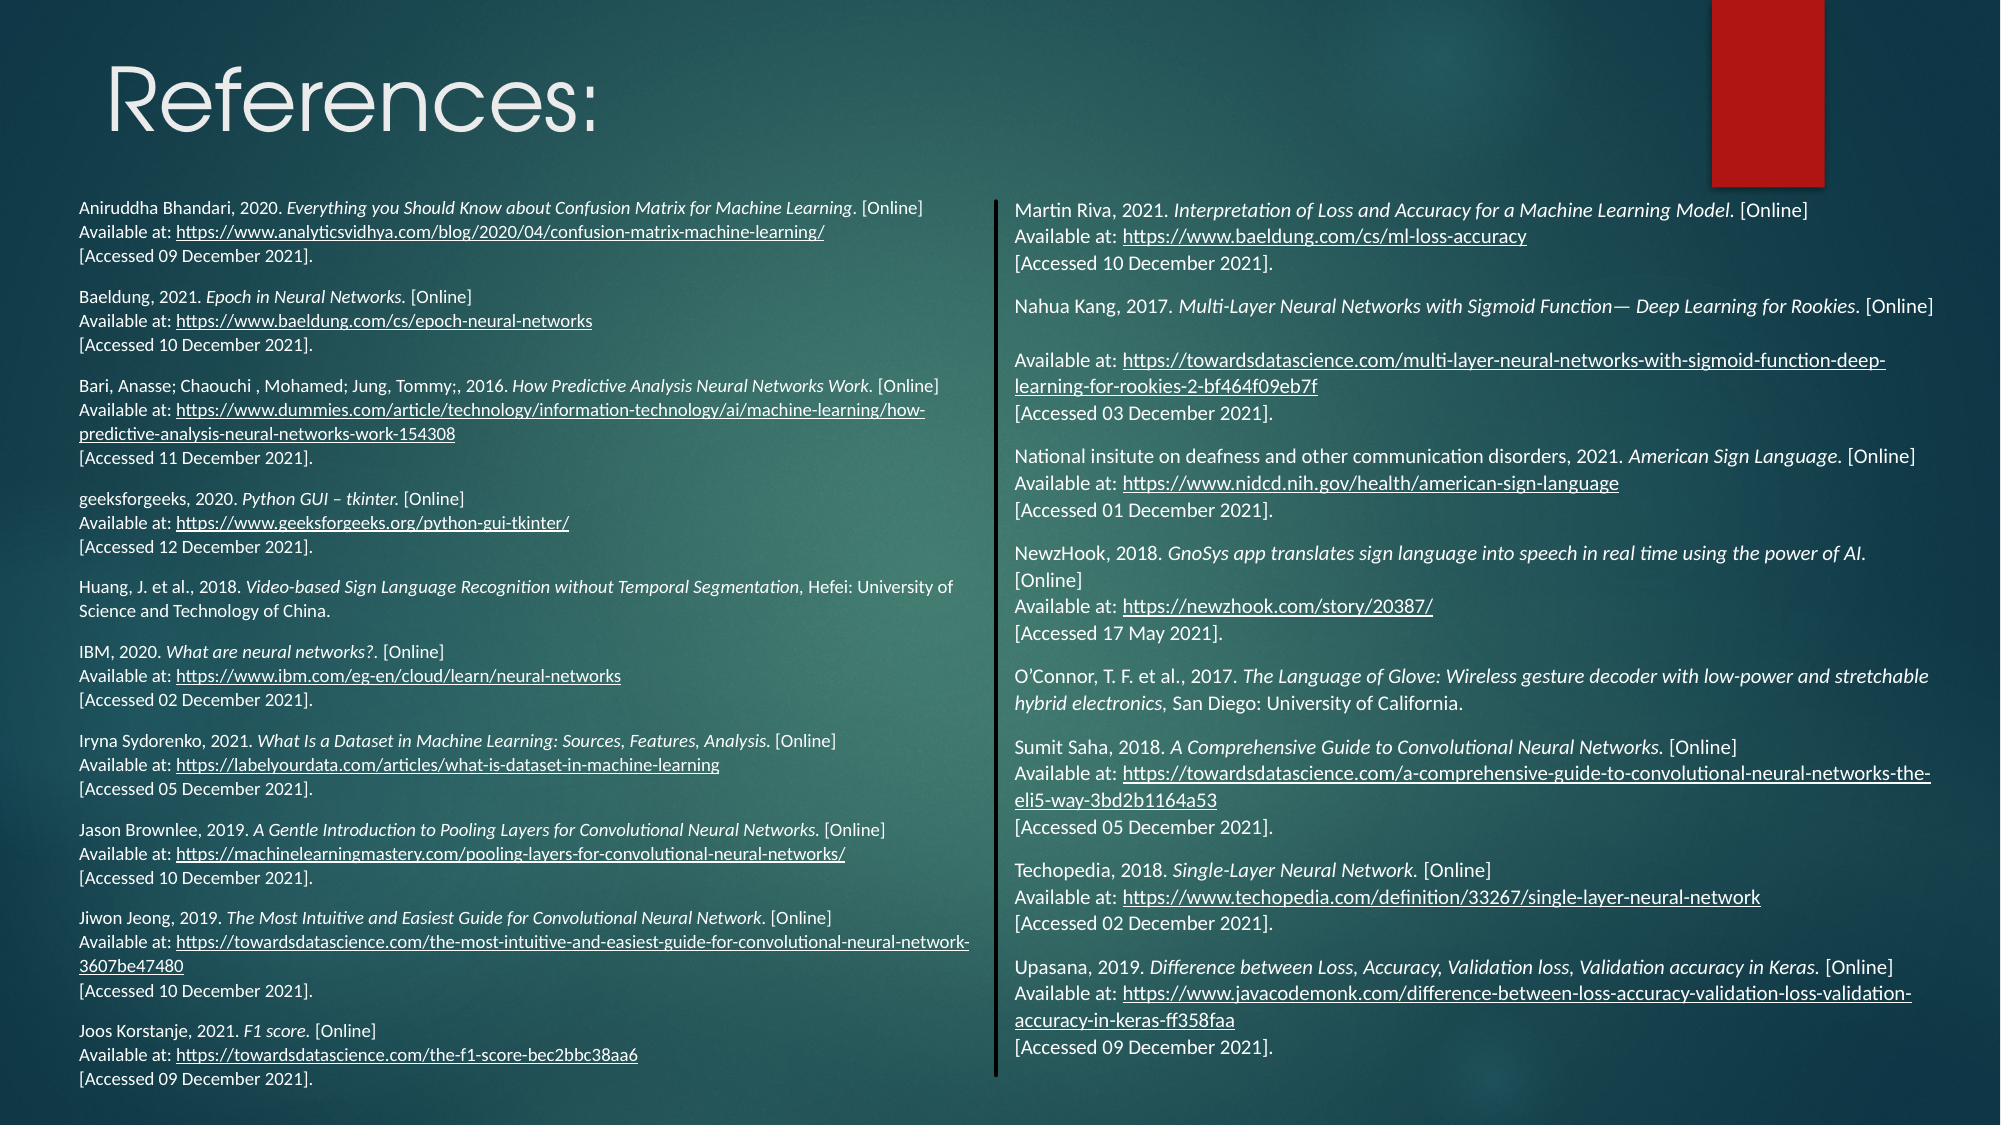

# References:
Aniruddha Bhandari, 2020. Everything you Should Know about Confusion Matrix for Machine Learning. [Online]
Available at: https://www.analyticsvidhya.com/blog/2020/04/confusion-matrix-machine-learning/
[Accessed 09 December 2021].
Baeldung, 2021. Epoch in Neural Networks. [Online]
Available at: https://www.baeldung.com/cs/epoch-neural-networks
[Accessed 10 December 2021].
Bari, Anasse; Chaouchi , Mohamed; Jung, Tommy;, 2016. How Predictive Analysis Neural Networks Work. [Online]
Available at: https://www.dummies.com/article/technology/information-technology/ai/machine-learning/how-predictive-analysis-neural-networks-work-154308
[Accessed 11 December 2021].
geeksforgeeks, 2020. Python GUI – tkinter. [Online]
Available at: https://www.geeksforgeeks.org/python-gui-tkinter/
[Accessed 12 December 2021].
Huang, J. et al., 2018. Video-based Sign Language Recognition without Temporal Segmentation, Hefei: University of Science and Technology of China.
IBM, 2020. What are neural networks?. [Online]
Available at: https://www.ibm.com/eg-en/cloud/learn/neural-networks
[Accessed 02 December 2021].
Iryna Sydorenko, 2021. What Is a Dataset in Machine Learning: Sources, Features, Analysis. [Online]
Available at: https://labelyourdata.com/articles/what-is-dataset-in-machine-learning
[Accessed 05 December 2021].
Jason Brownlee, 2019. A Gentle Introduction to Pooling Layers for Convolutional Neural Networks. [Online]
Available at: https://machinelearningmastery.com/pooling-layers-for-convolutional-neural-networks/
[Accessed 10 December 2021].
Jiwon Jeong, 2019. The Most Intuitive and Easiest Guide for Convolutional Neural Network. [Online]
Available at: https://towardsdatascience.com/the-most-intuitive-and-easiest-guide-for-convolutional-neural-network-3607be47480
[Accessed 10 December 2021].
Joos Korstanje, 2021. F1 score. [Online]
Available at: https://towardsdatascience.com/the-f1-score-bec2bbc38aa6
[Accessed 09 December 2021].
Martin Riva, 2021. Interpretation of Loss and Accuracy for a Machine Learning Model. [Online]
Available at: https://www.baeldung.com/cs/ml-loss-accuracy
[Accessed 10 December 2021].
Nahua Kang, 2017. Multi-Layer Neural Networks with Sigmoid Function— Deep Learning for Rookies. [Online]
Available at: https://towardsdatascience.com/multi-layer-neural-networks-with-sigmoid-function-deep-learning-for-rookies-2-bf464f09eb7f
[Accessed 03 December 2021].
National insitute on deafness and other communication disorders, 2021. American Sign Language. [Online]
Available at: https://www.nidcd.nih.gov/health/american-sign-language
[Accessed 01 December 2021].
NewzHook, 2018. GnoSys app translates sign language into speech in real time using the power of AI. [Online]
Available at: https://newzhook.com/story/20387/
[Accessed 17 May 2021].
O’Connor, T. F. et al., 2017. The Language of Glove: Wireless gesture decoder with low-power and stretchable hybrid electronics, San Diego: University of California.
Sumit Saha, 2018. A Comprehensive Guide to Convolutional Neural Networks. [Online]
Available at: https://towardsdatascience.com/a-comprehensive-guide-to-convolutional-neural-networks-the-eli5-way-3bd2b1164a53
[Accessed 05 December 2021].
Techopedia, 2018. Single-Layer Neural Network. [Online]
Available at: https://www.techopedia.com/definition/33267/single-layer-neural-network
[Accessed 02 December 2021].
Upasana, 2019. Difference between Loss, Accuracy, Validation loss, Validation accuracy in Keras. [Online]
Available at: https://www.javacodemonk.com/difference-between-loss-accuracy-validation-loss-validation-accuracy-in-keras-ff358faa
[Accessed 09 December 2021].